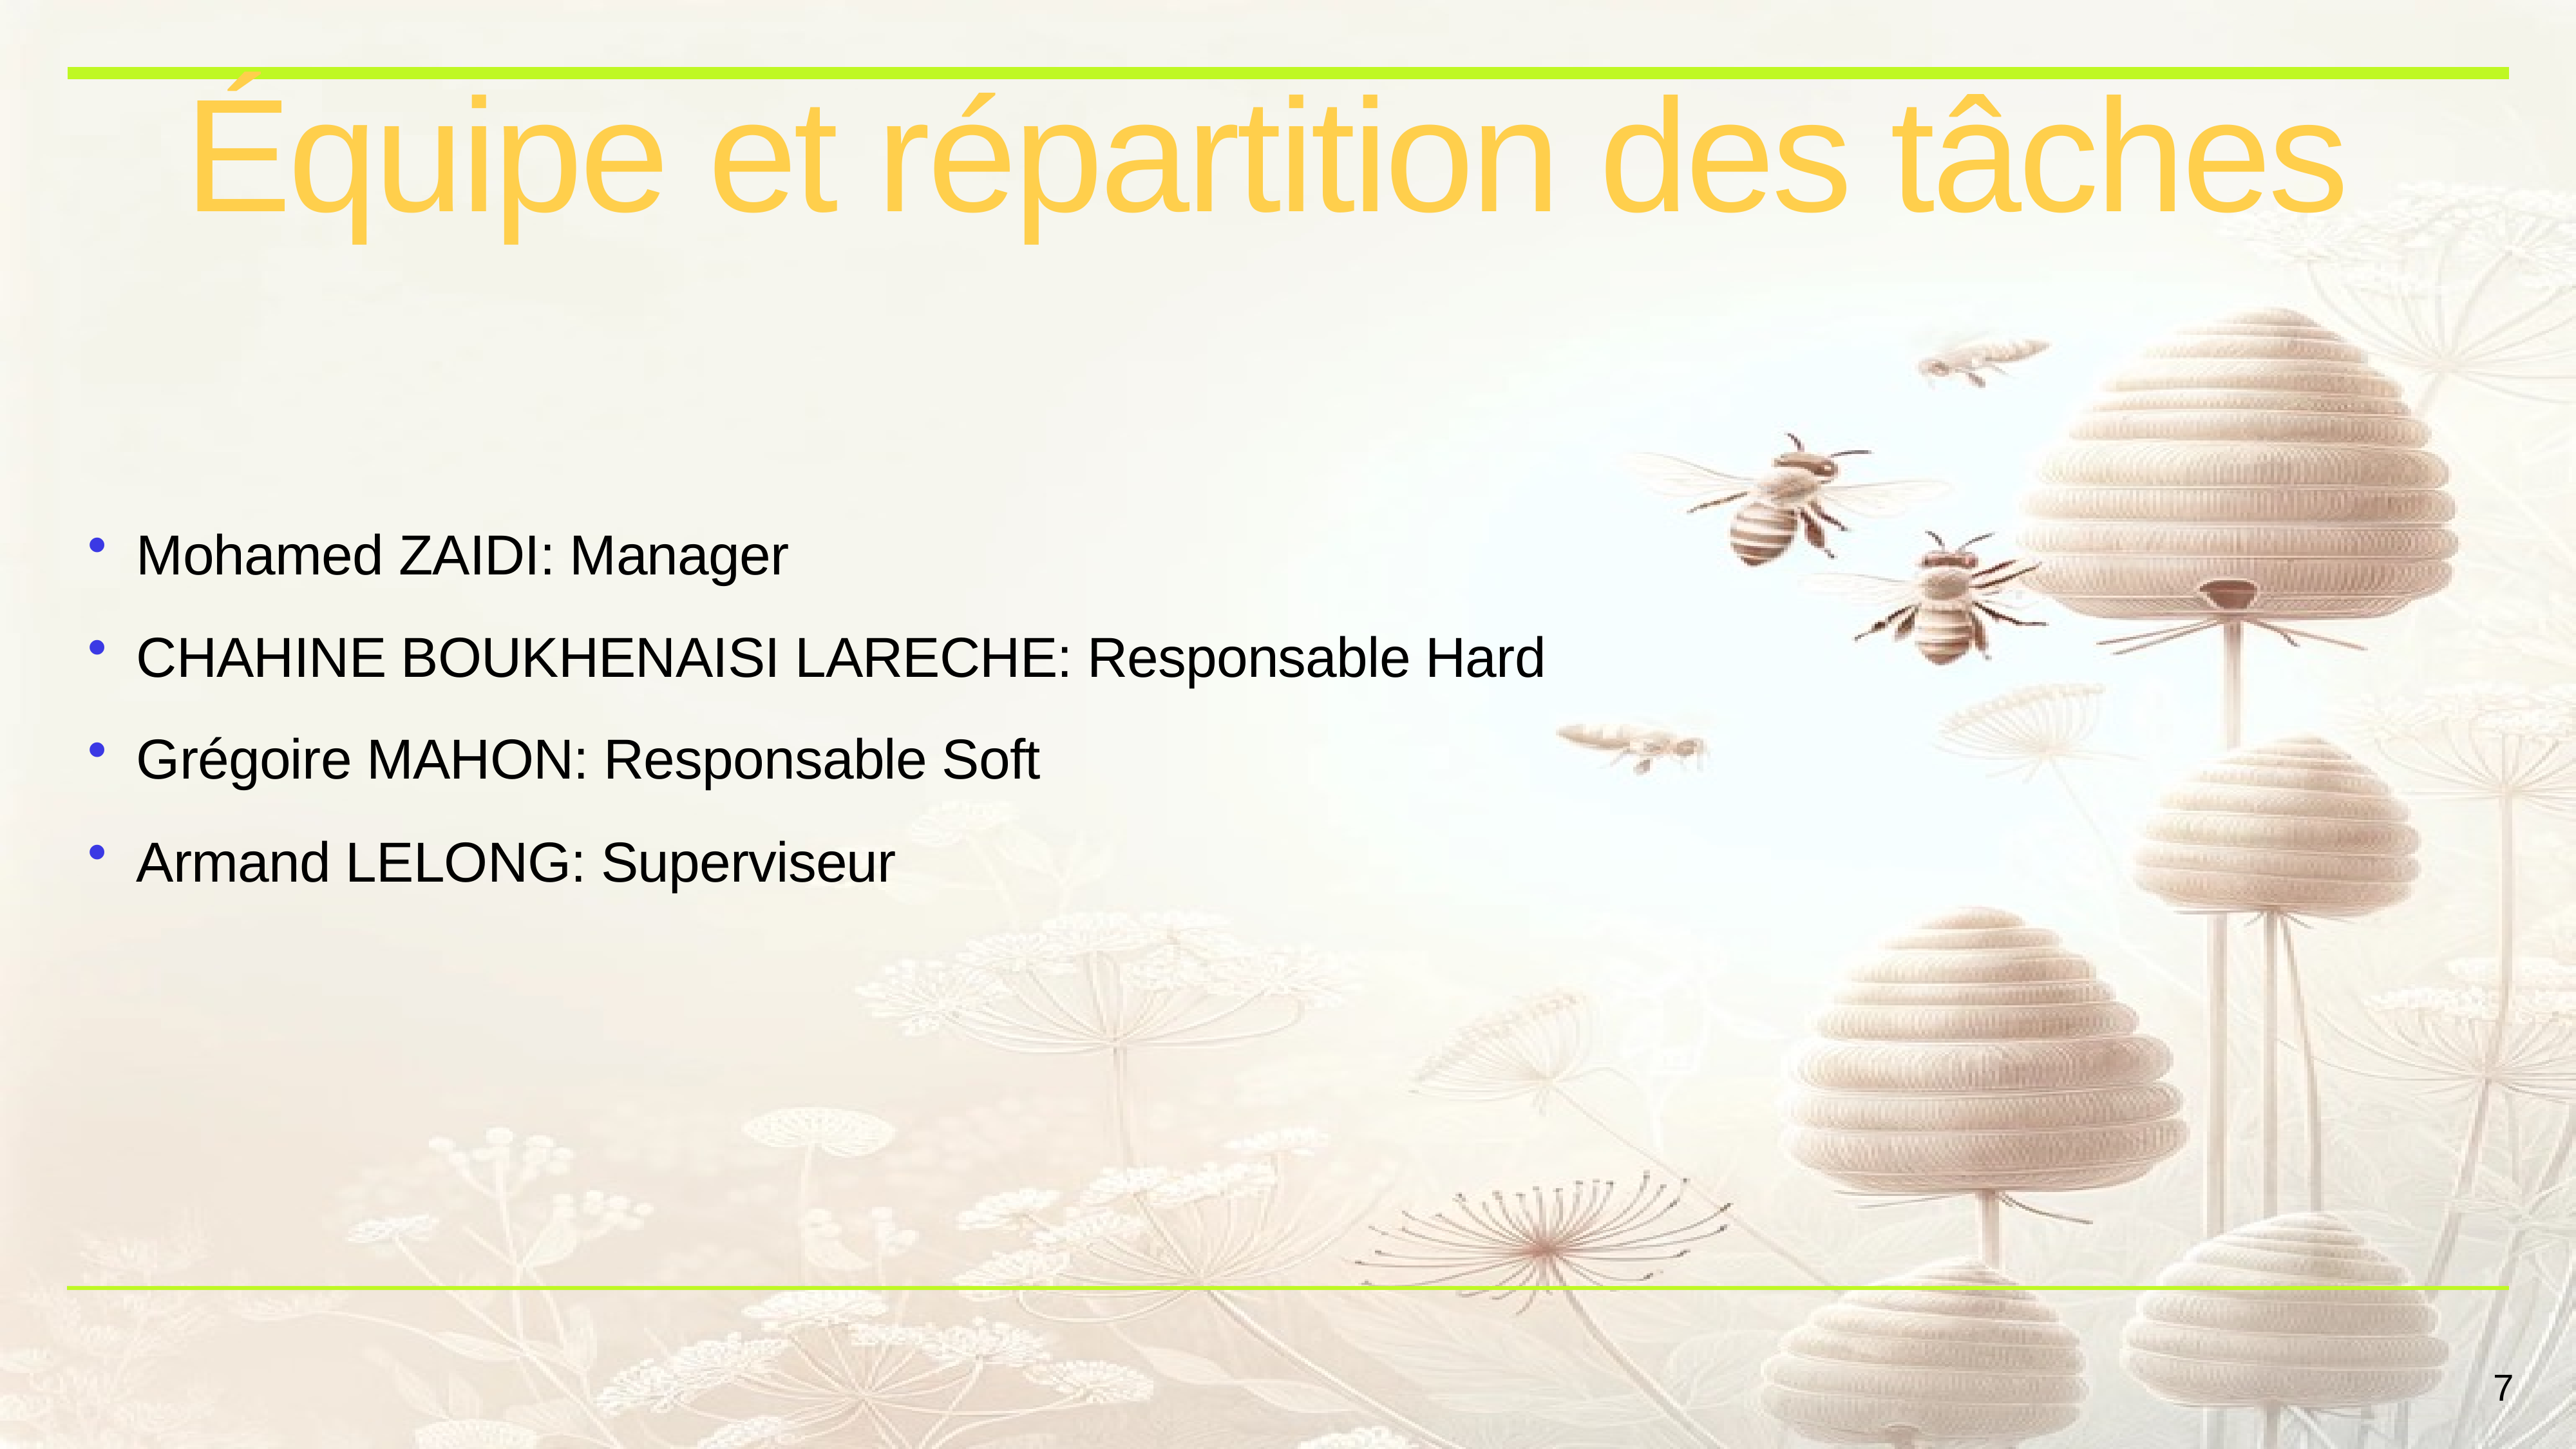

# Équipe et répartition des tâches
Mohamed ZAIDI: Manager
CHAHINE BOUKHENAISI LARECHE: Responsable Hard
Grégoire MAHON: Responsable Soft
Armand LELONG: Superviseur
7